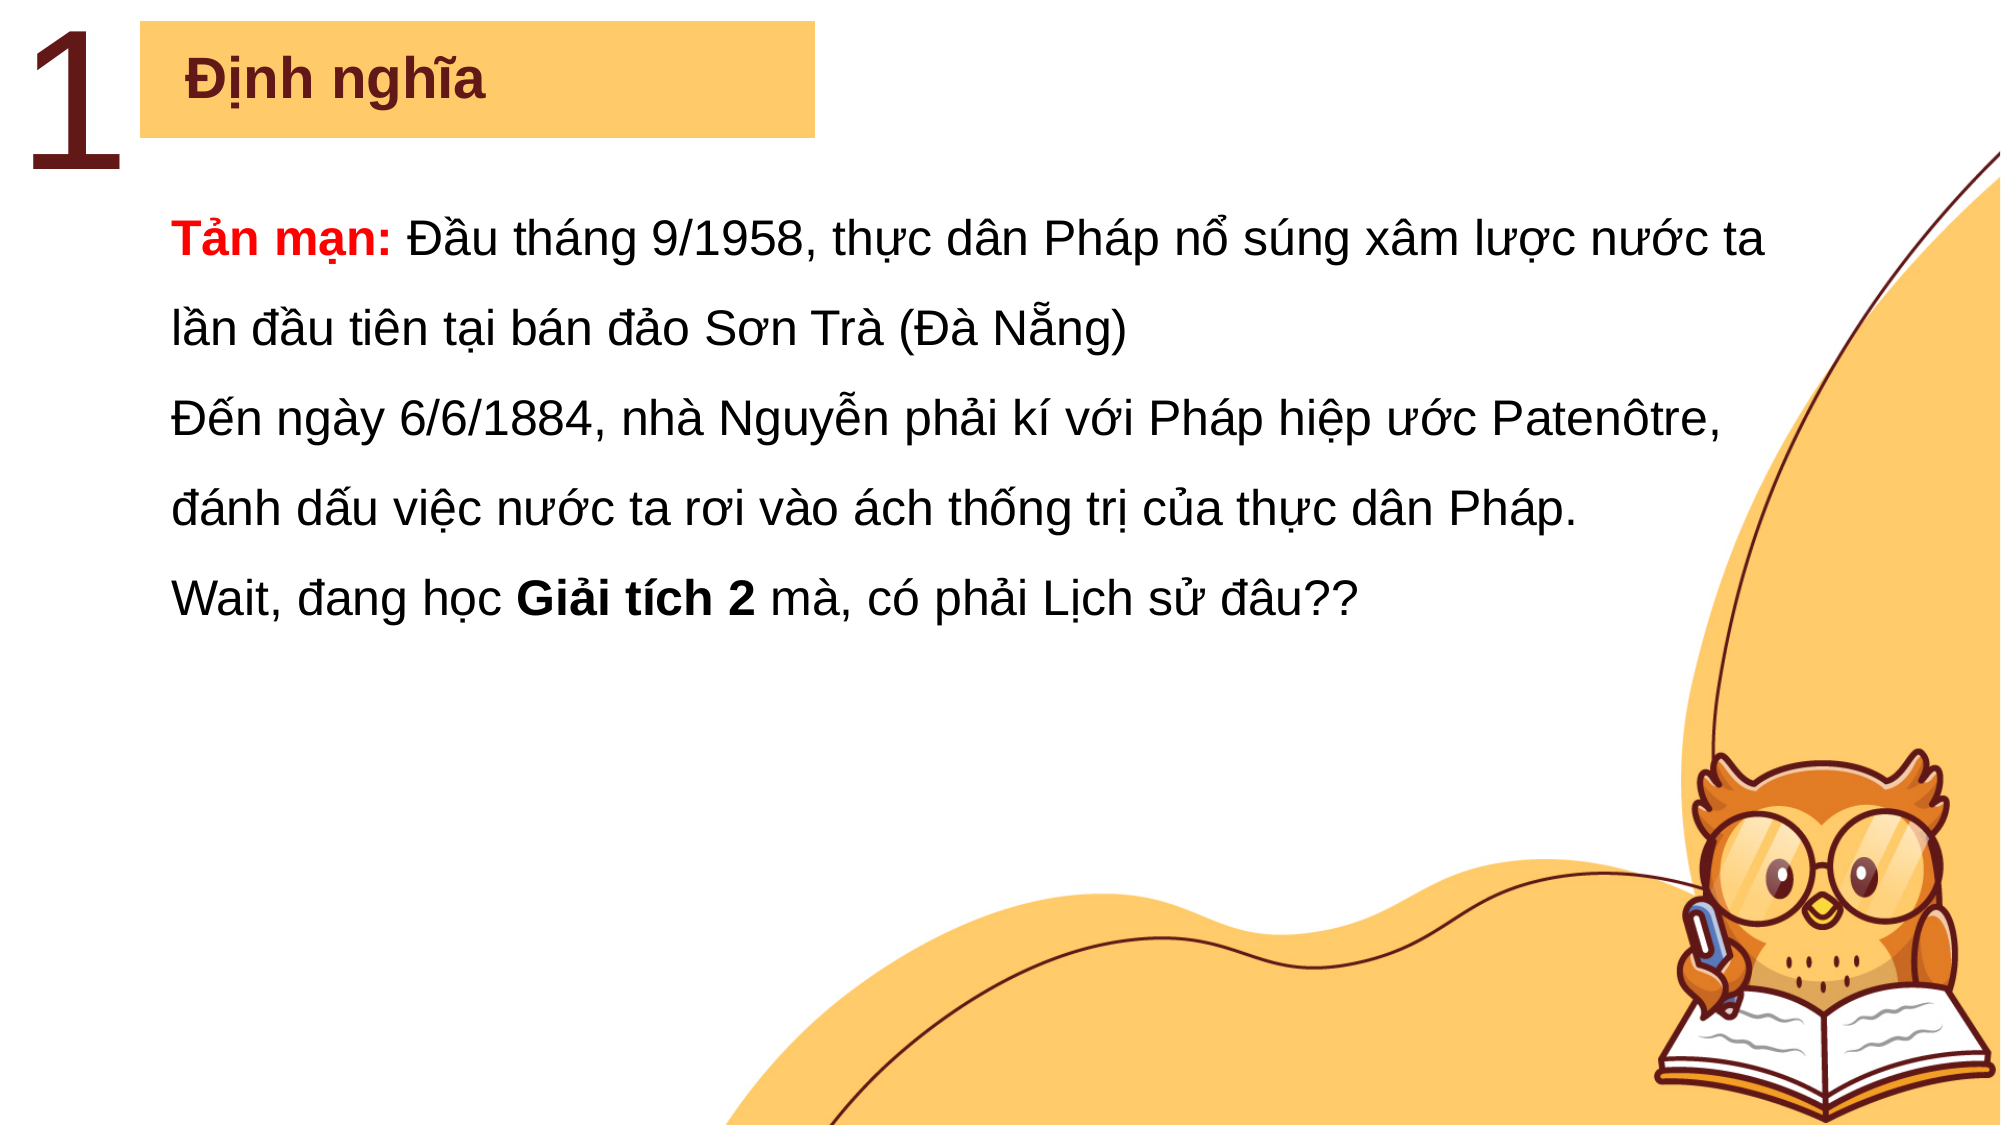

1

Định nghĩa

Tản mạn: Đầu tháng 9/1958, thực dân Pháp nổ súng xâm lược nước ta lần đầu tiên tại bán đảo Sơn Trà (Đà Nẵng)
Đến ngày 6/6/1884, nhà Nguyễn phải kí với Pháp hiệp ước Patenôtre, đánh dấu việc nước ta rơi vào ách thống trị của thực dân Pháp.
Wait, đang học Giải tích 2 mà, có phải Lịch sử đâu??